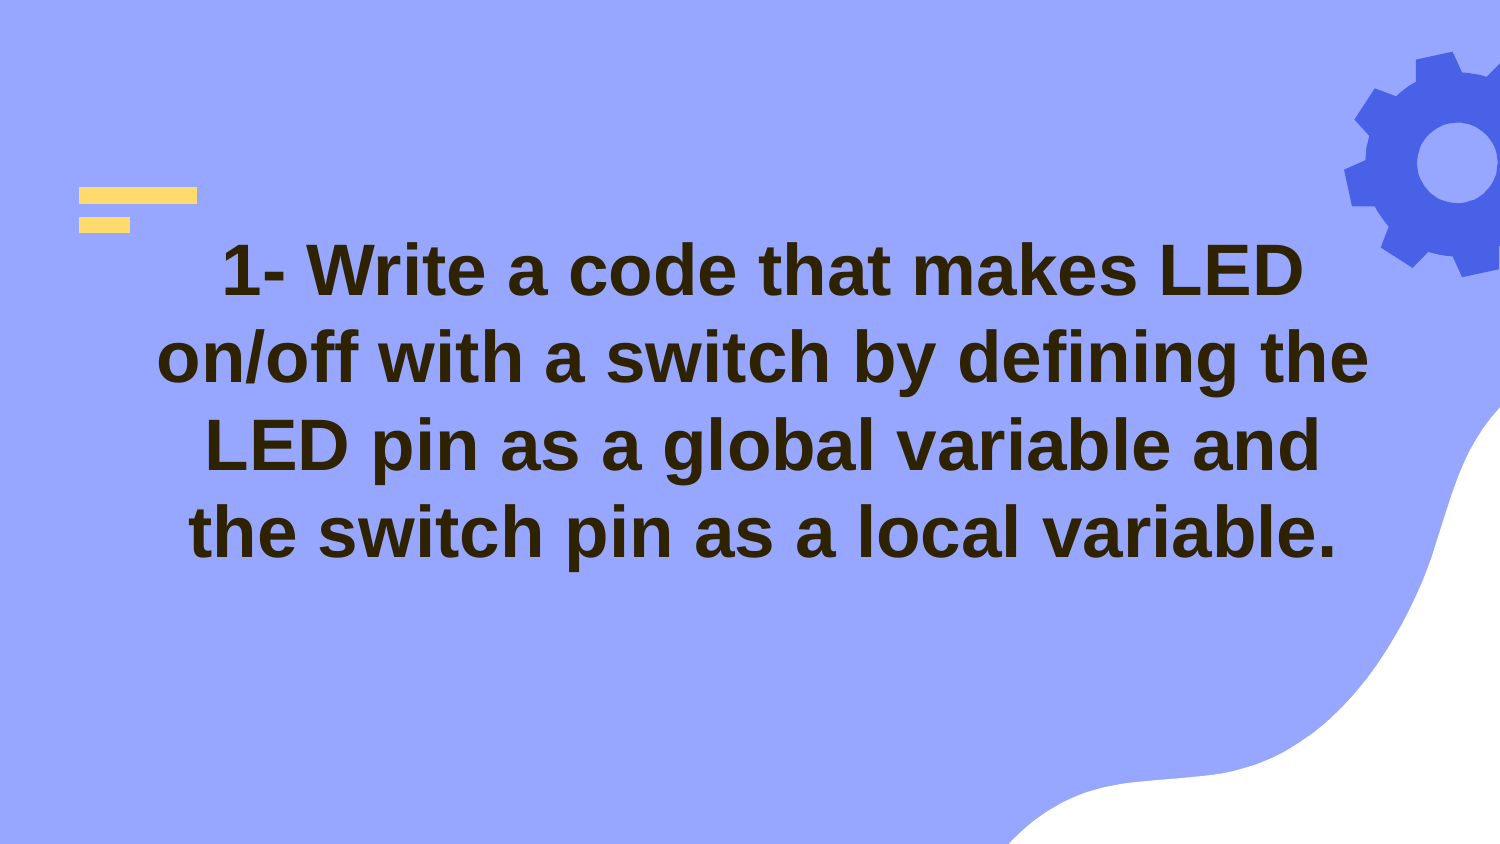

# 1- Write a code that makes LED on/off with a switch by defining the LED pin as a global variable and the switch pin as a local variable.